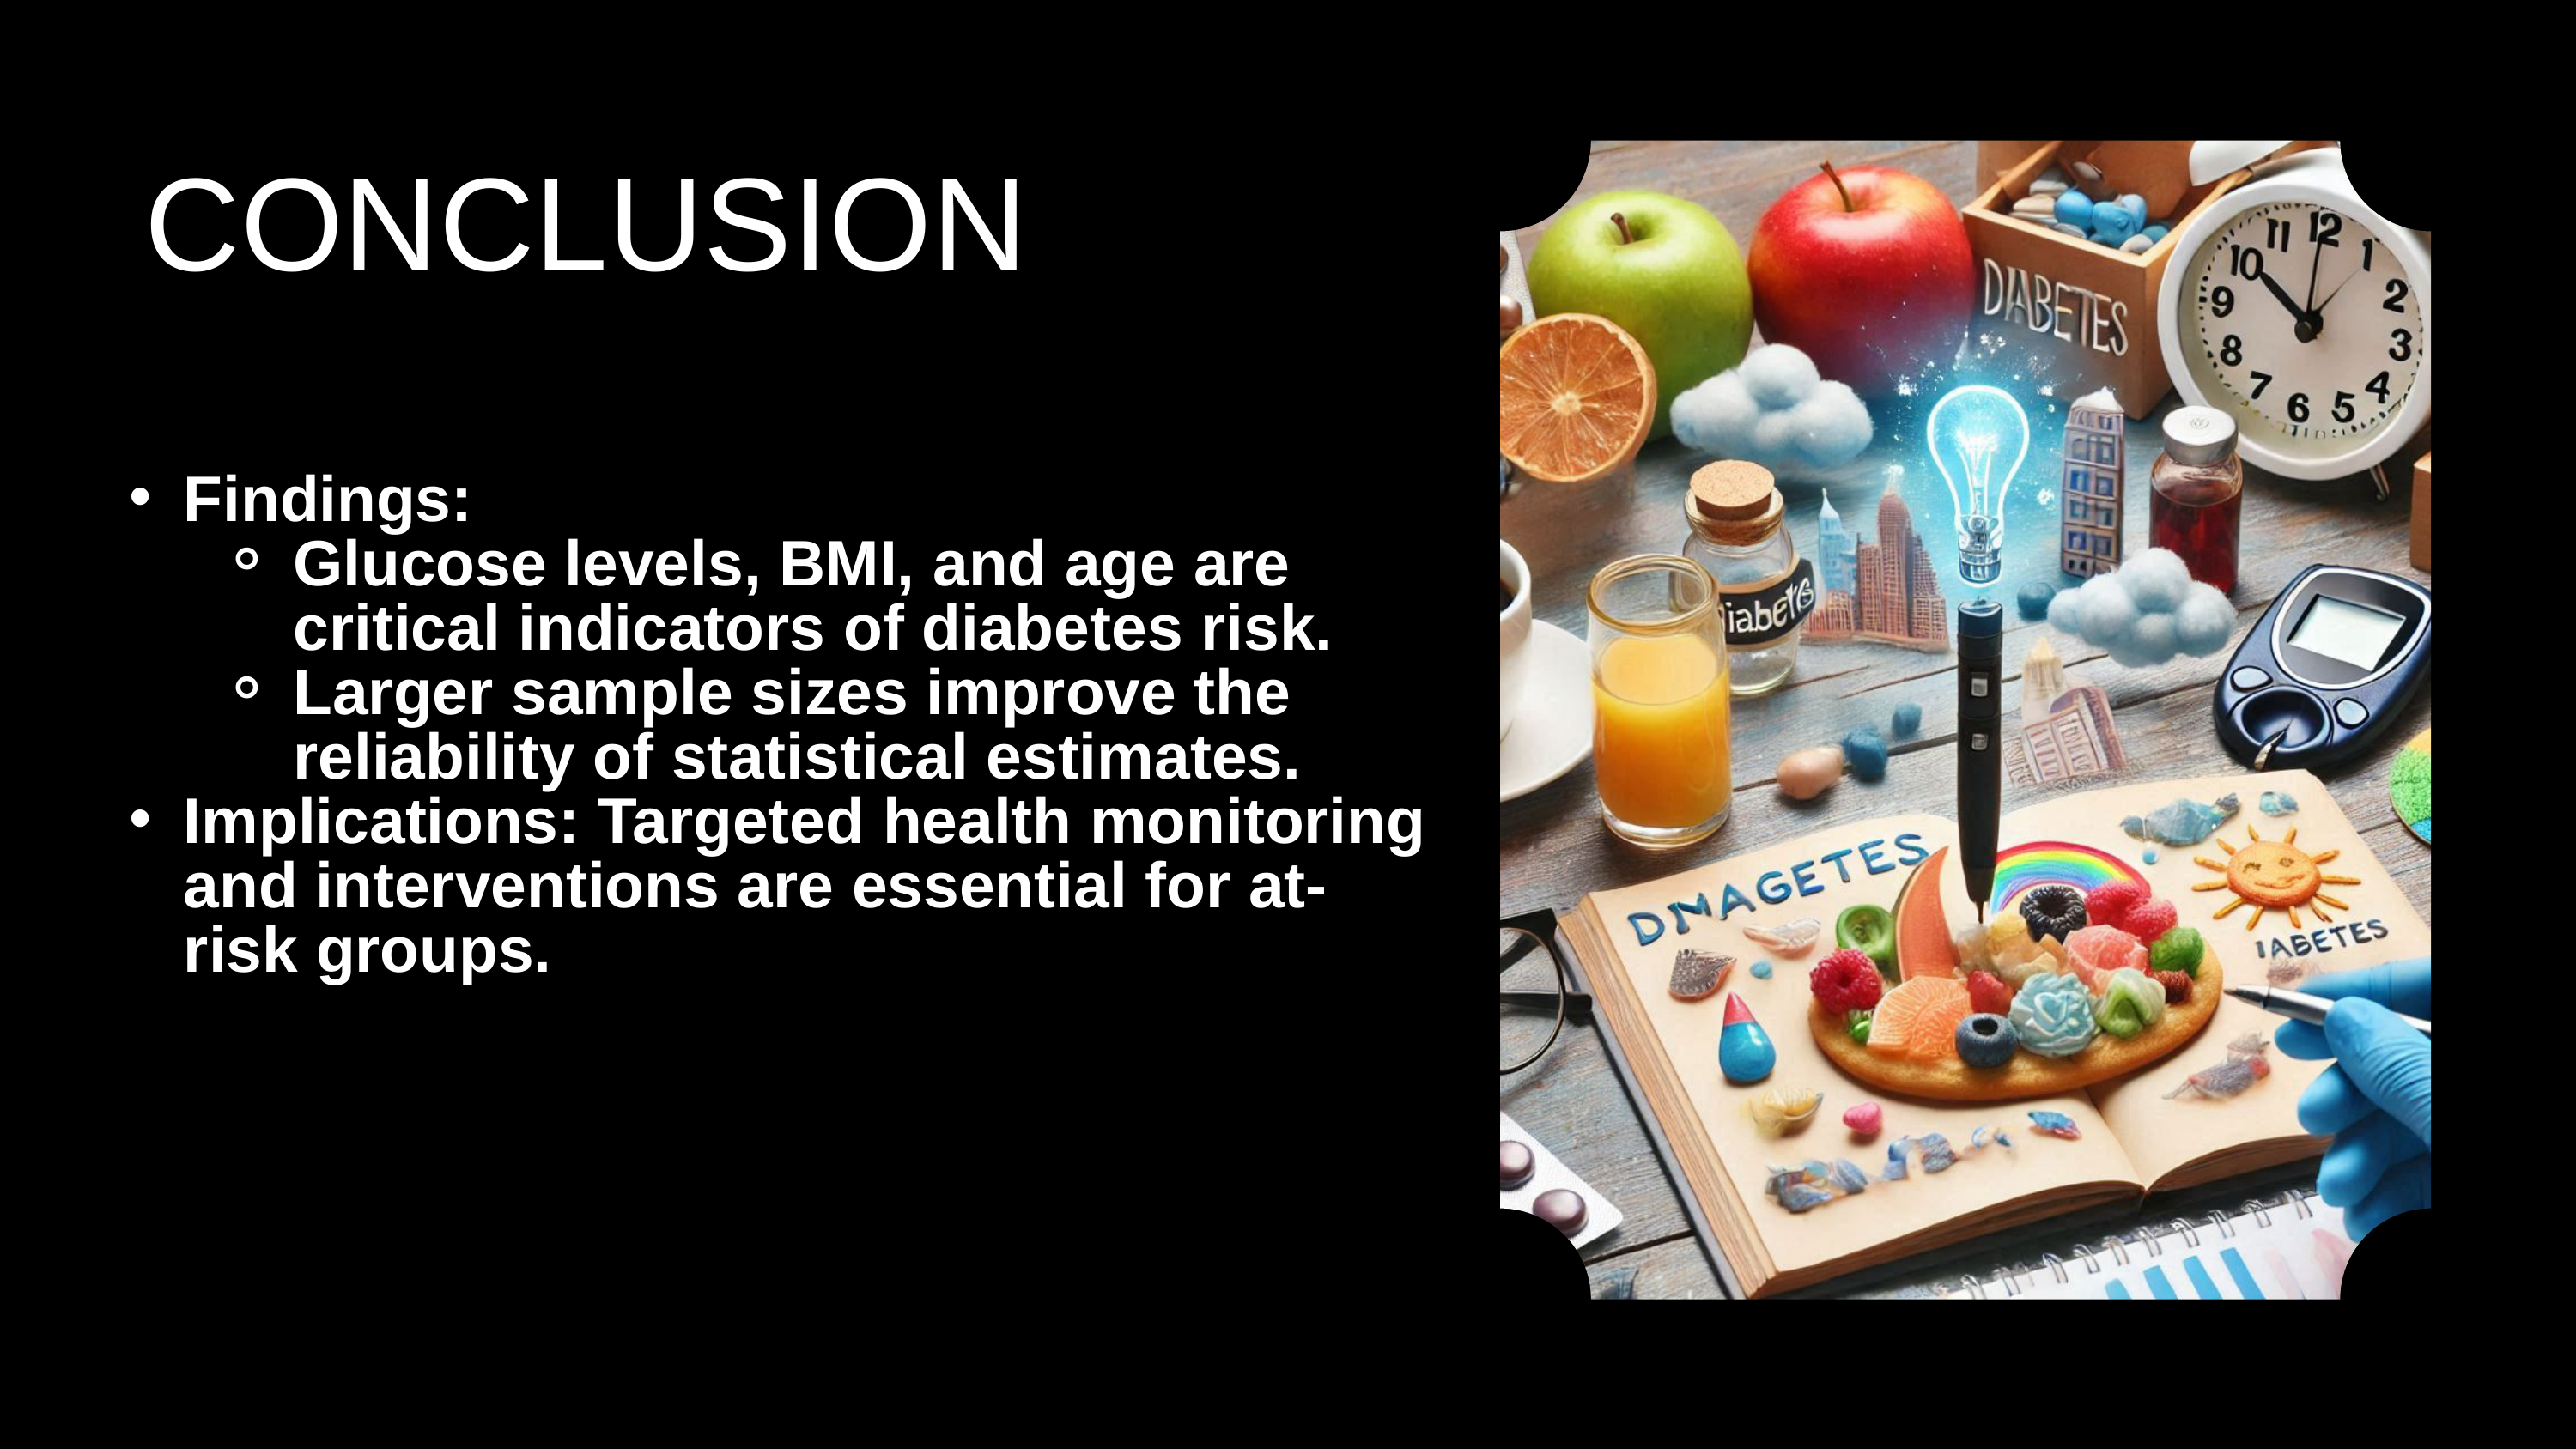

CONCLUSION
Findings:
Glucose levels, BMI, and age are critical indicators of diabetes risk.
Larger sample sizes improve the reliability of statistical estimates.
Implications: Targeted health monitoring and interventions are essential for at-risk groups.